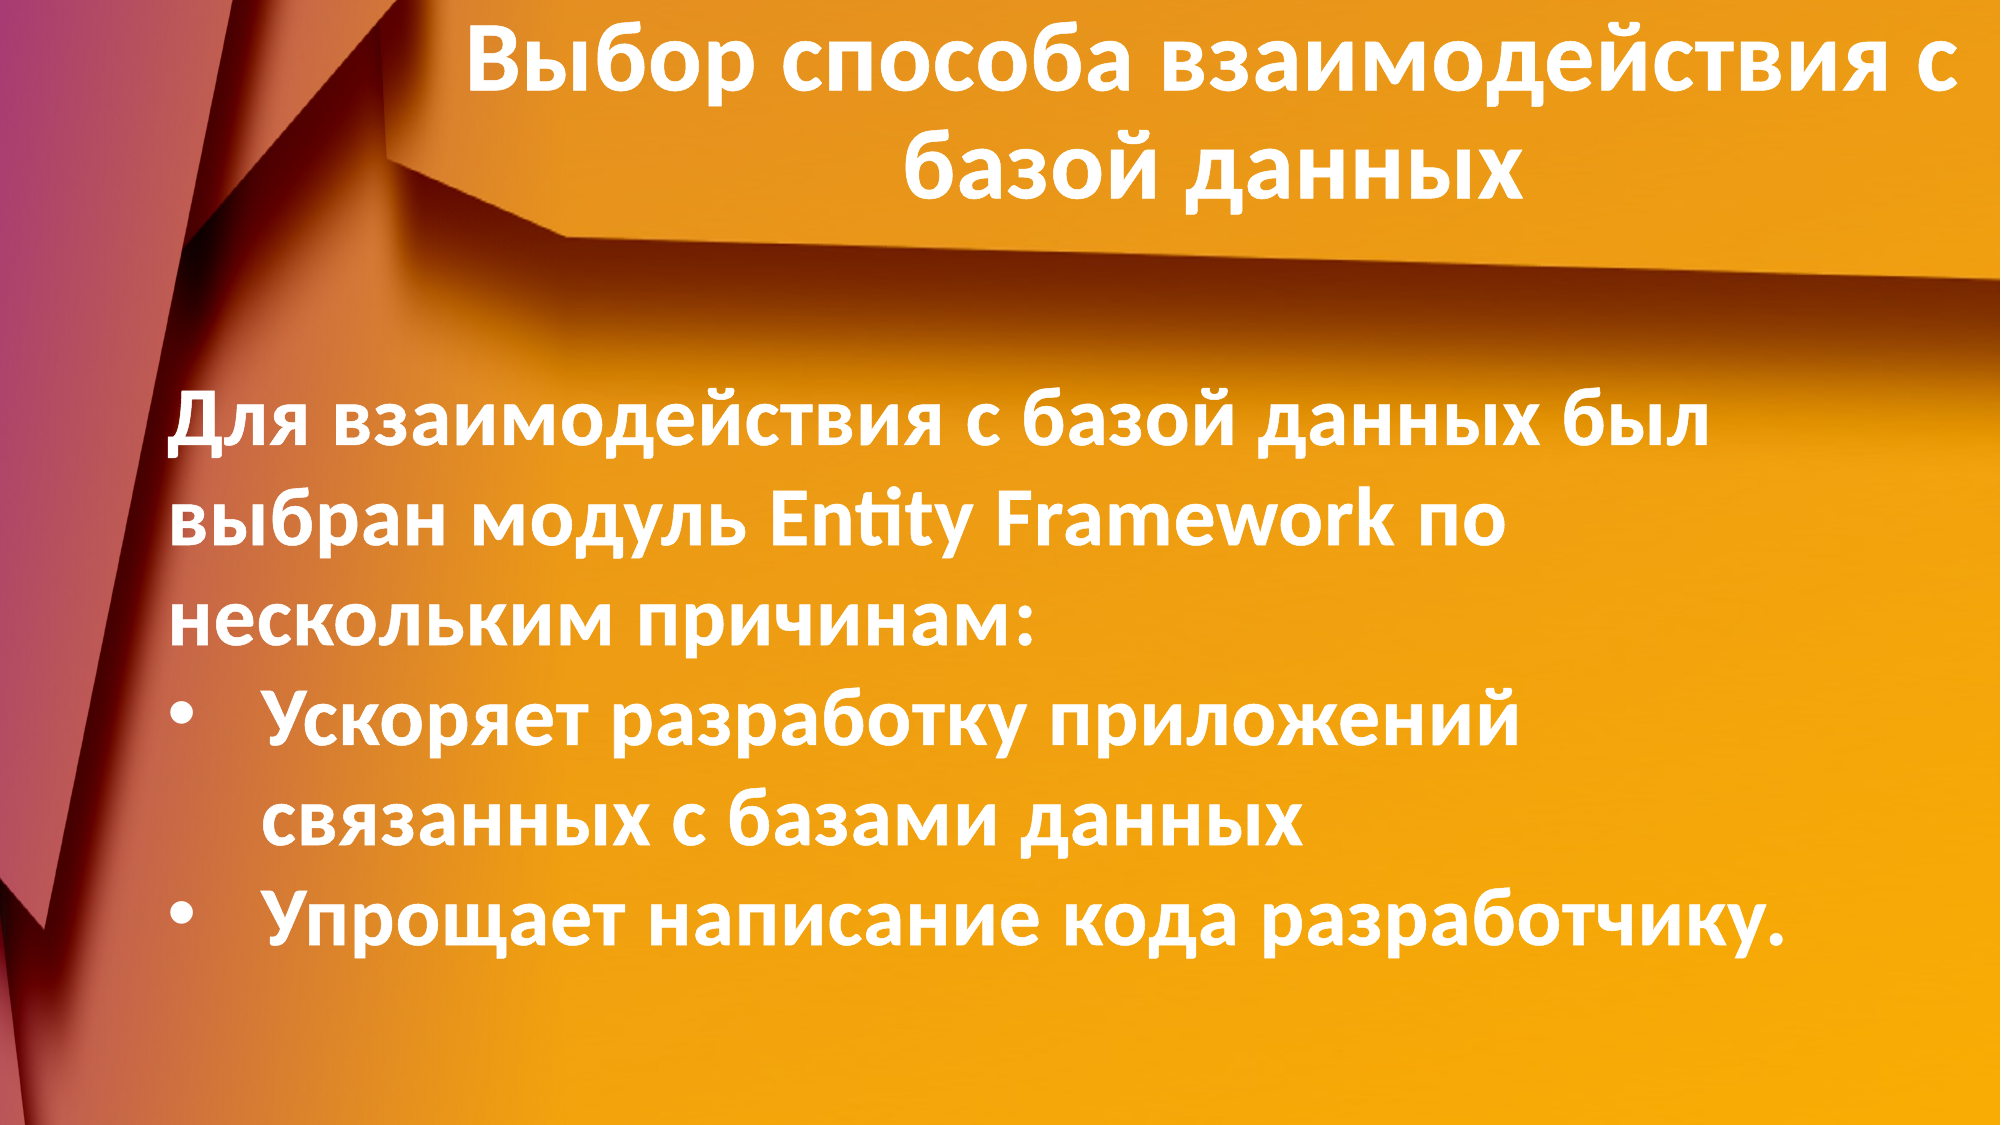

# Выбор способа взаимодействия с базой данных
Для взаимодействия с базой данных был выбран модуль Entity Framework по нескольким причинам:
Ускоряет разработку приложений связанных с базами данных
Упрощает написание кода разработчику.